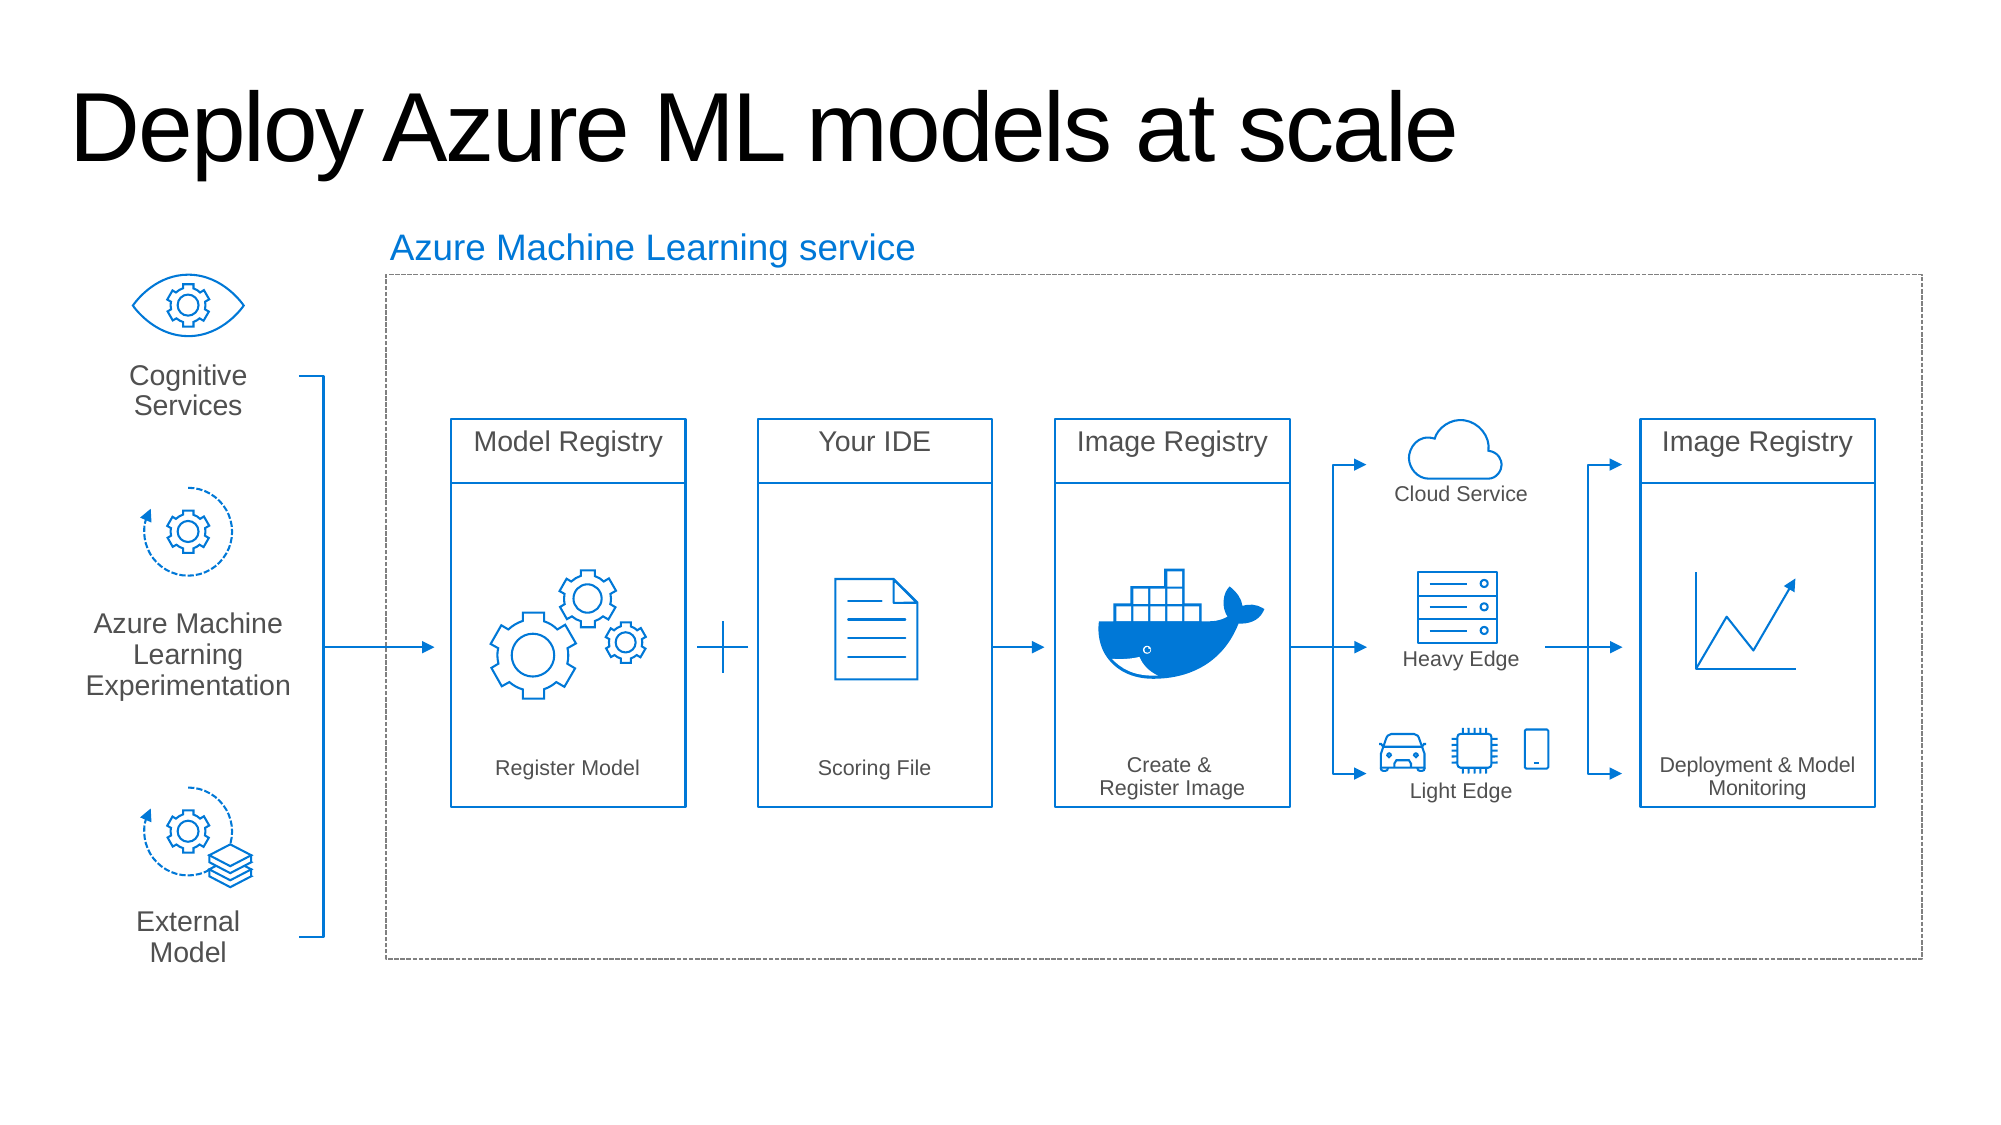

# Deploy Azure ML models at scale
Azure Machine Learning service

Cognitive Services

External Model
Azure Machine Learning Experimentation

Your IDE

Scoring File

Model Registry
Image Registry

Create &
Register Image

Image Registry

Deployment & Model Monitoring

Cloud Service
Heavy Edge
Light Edge

Register Model